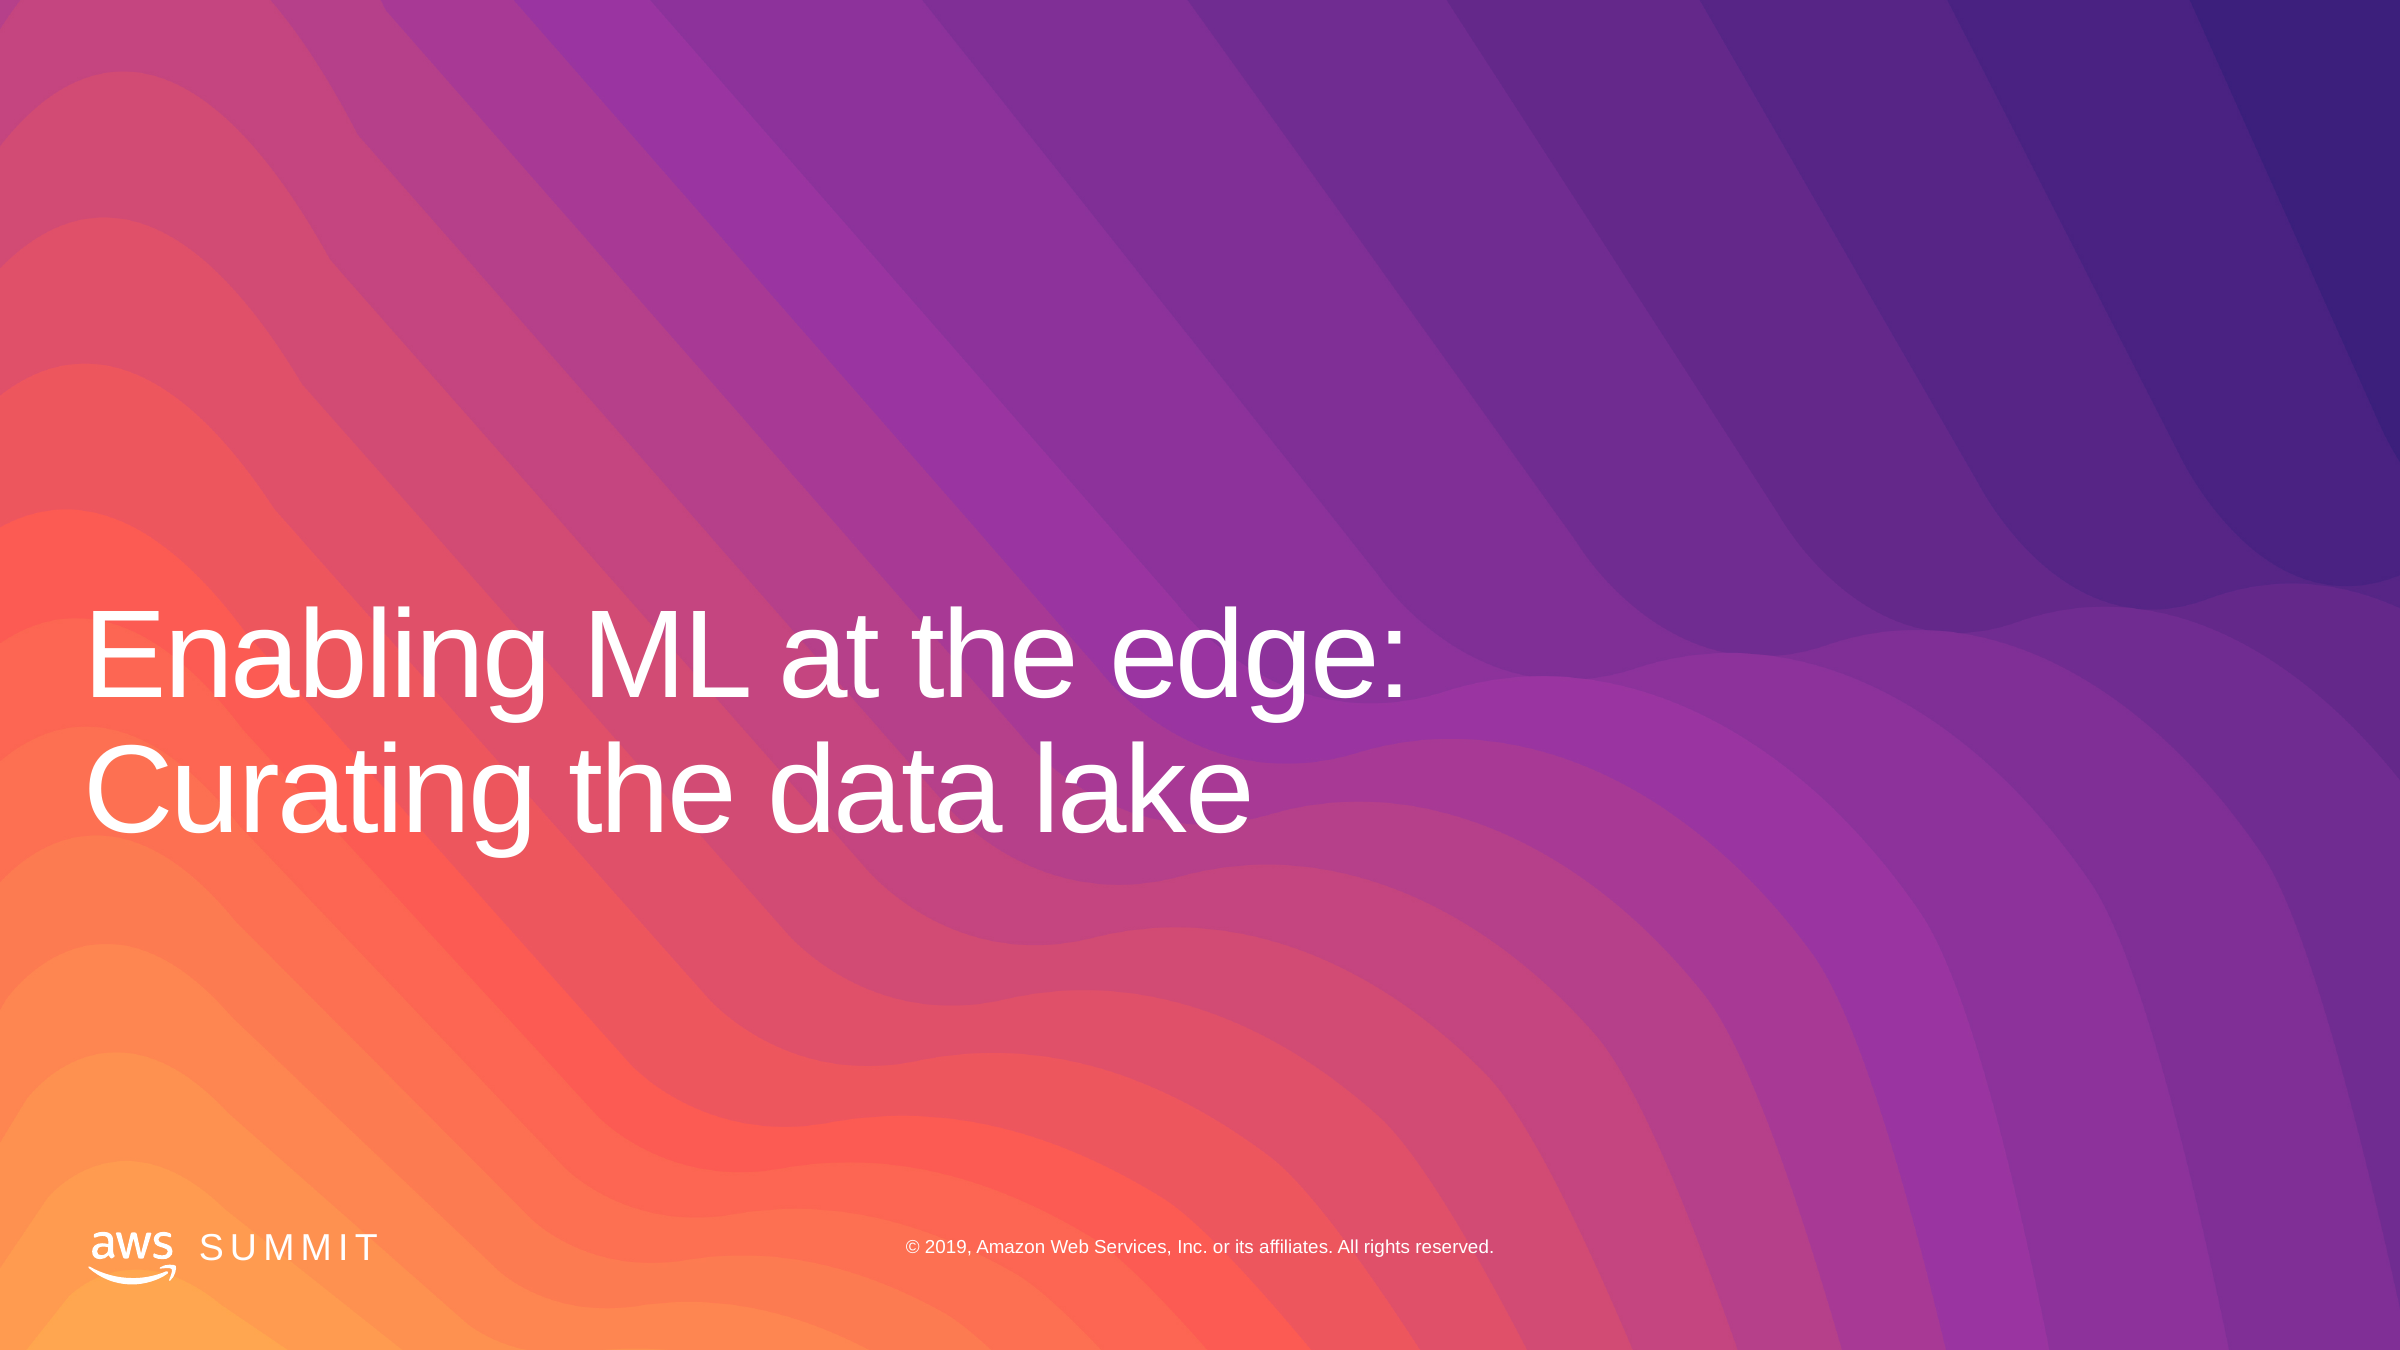

# Enabling ML at the edge: Curating the data lake